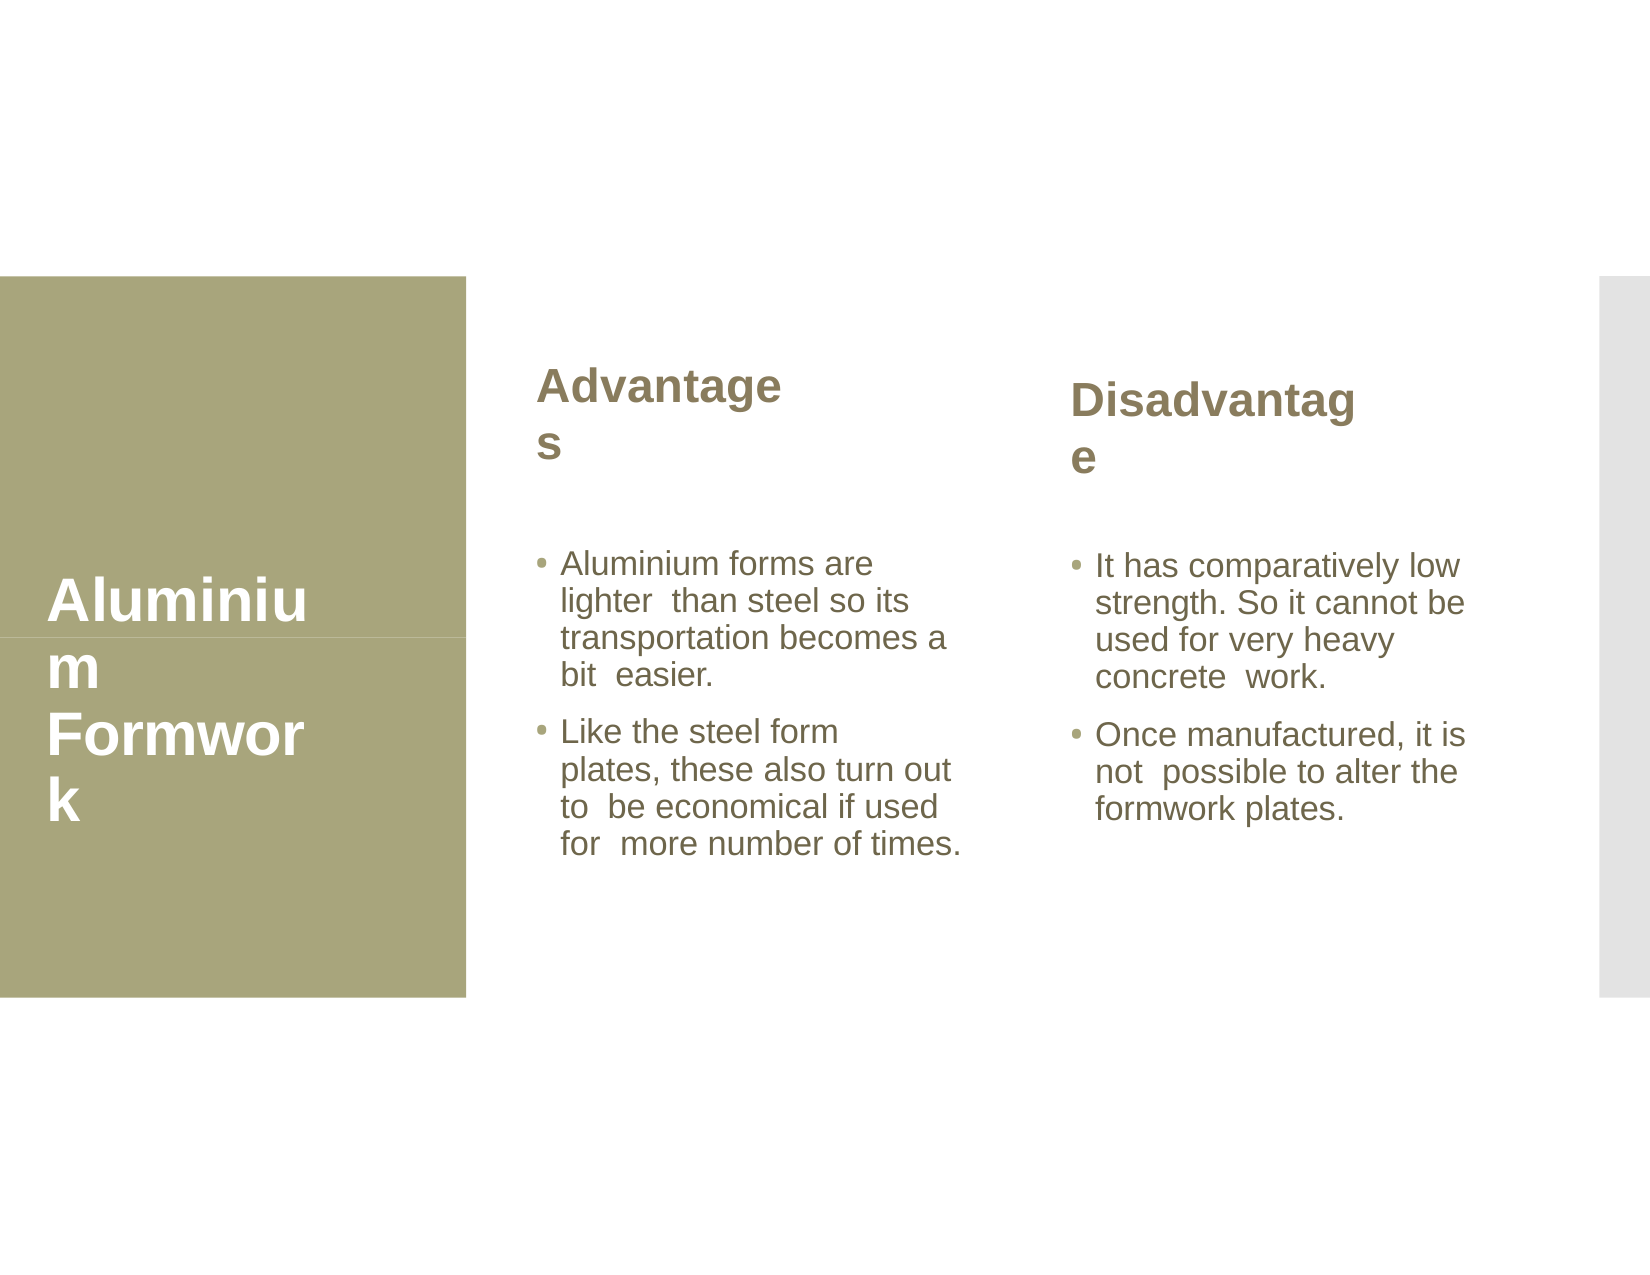

# Advantages
Disadvantage
Aluminium forms are lighter  than steel so its  transportation becomes a bit  easier.
Like the steel form
plates, these also turn out to  be economical if used for  more number of times.
It has comparatively low  strength. So it cannot be  used for very heavy concrete  work.
Once manufactured, it is not  possible to alter the  formwork plates.
Aluminium  Formwork